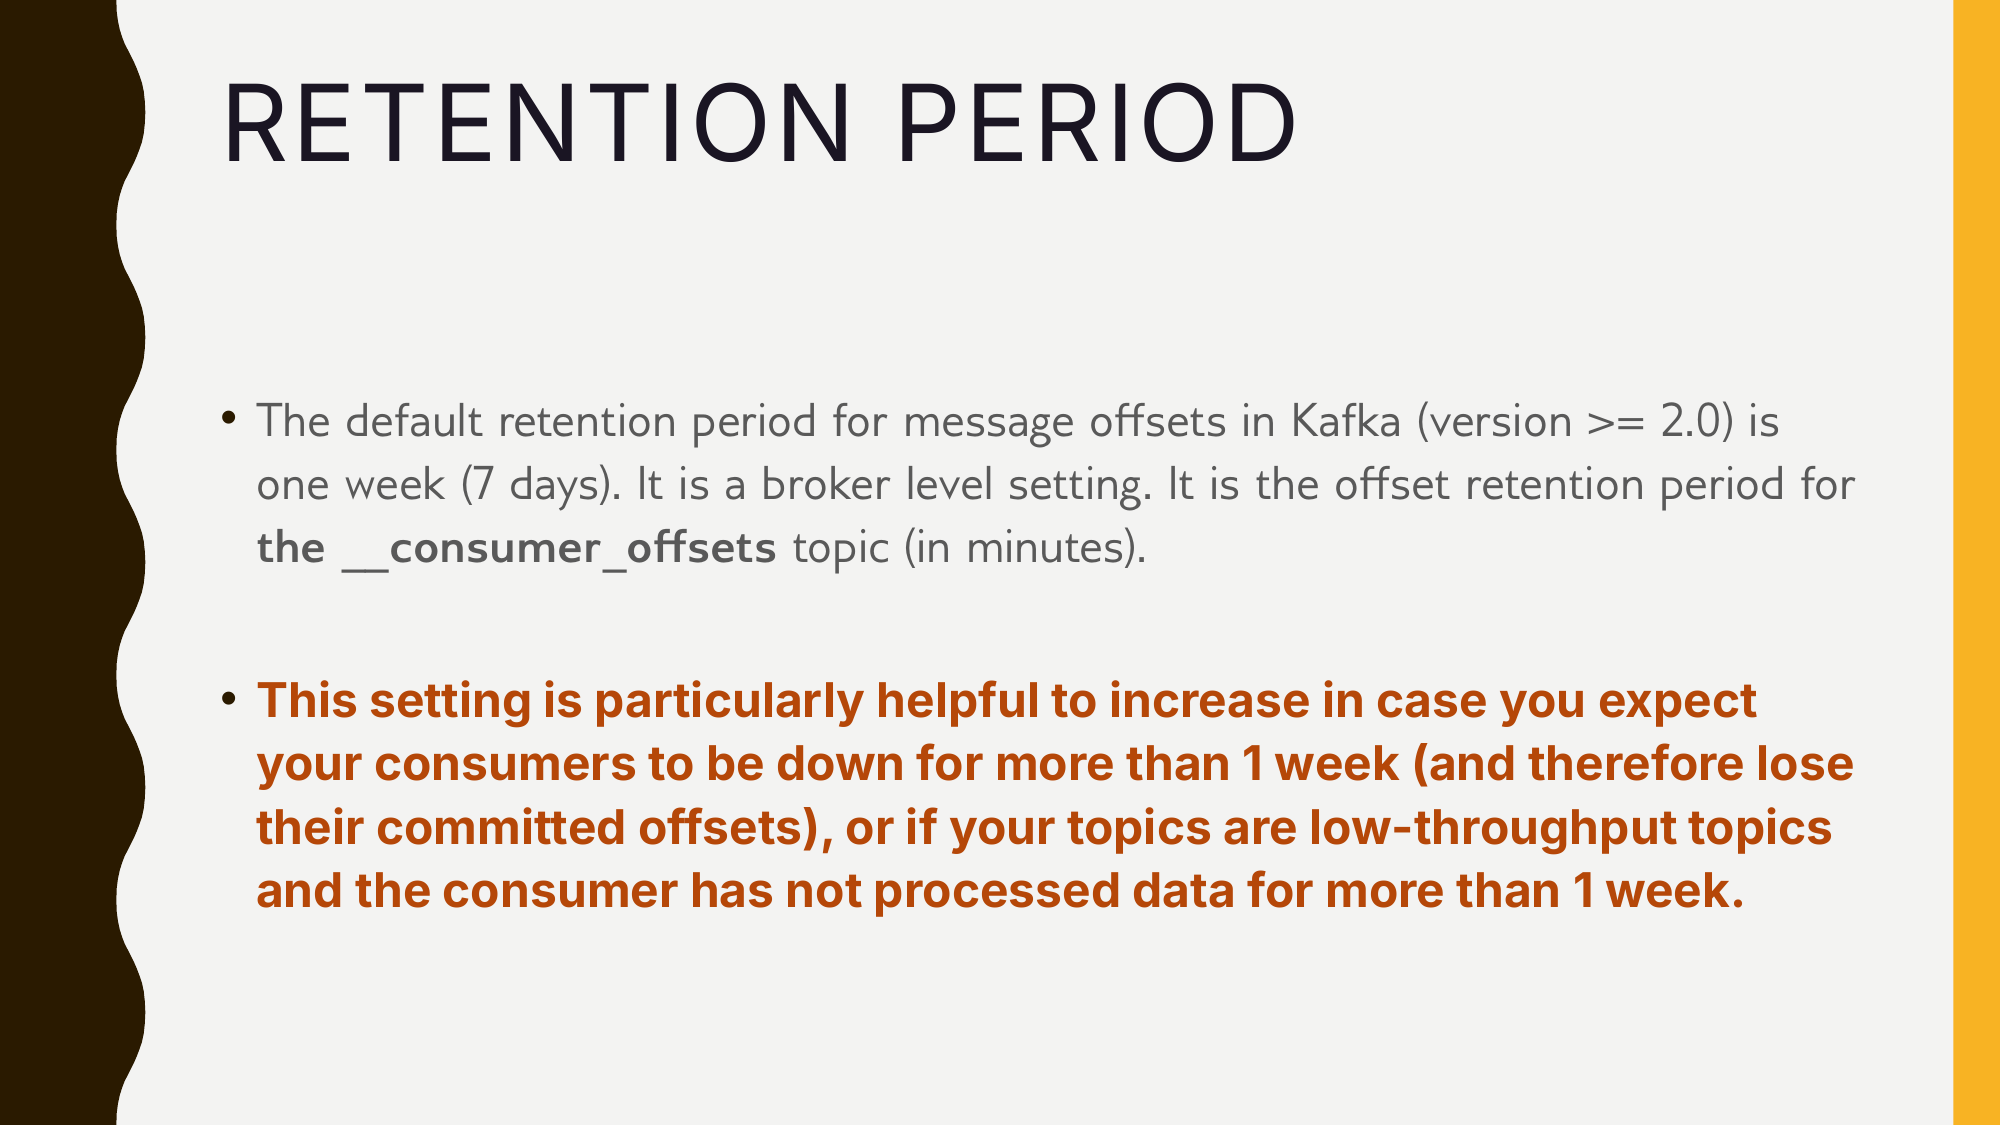

# Retention Period
The default retention period for message offsets in Kafka (version >= 2.0) is one week (7 days). It is a broker level setting. It is the offset retention period for the __consumer_offsets topic (in minutes).

This setting is particularly helpful to increase in case you expect your consumers to be down for more than 1 week (and therefore lose their committed offsets), or if your topics are low-throughput topics and the consumer has not processed data for more than 1 week.